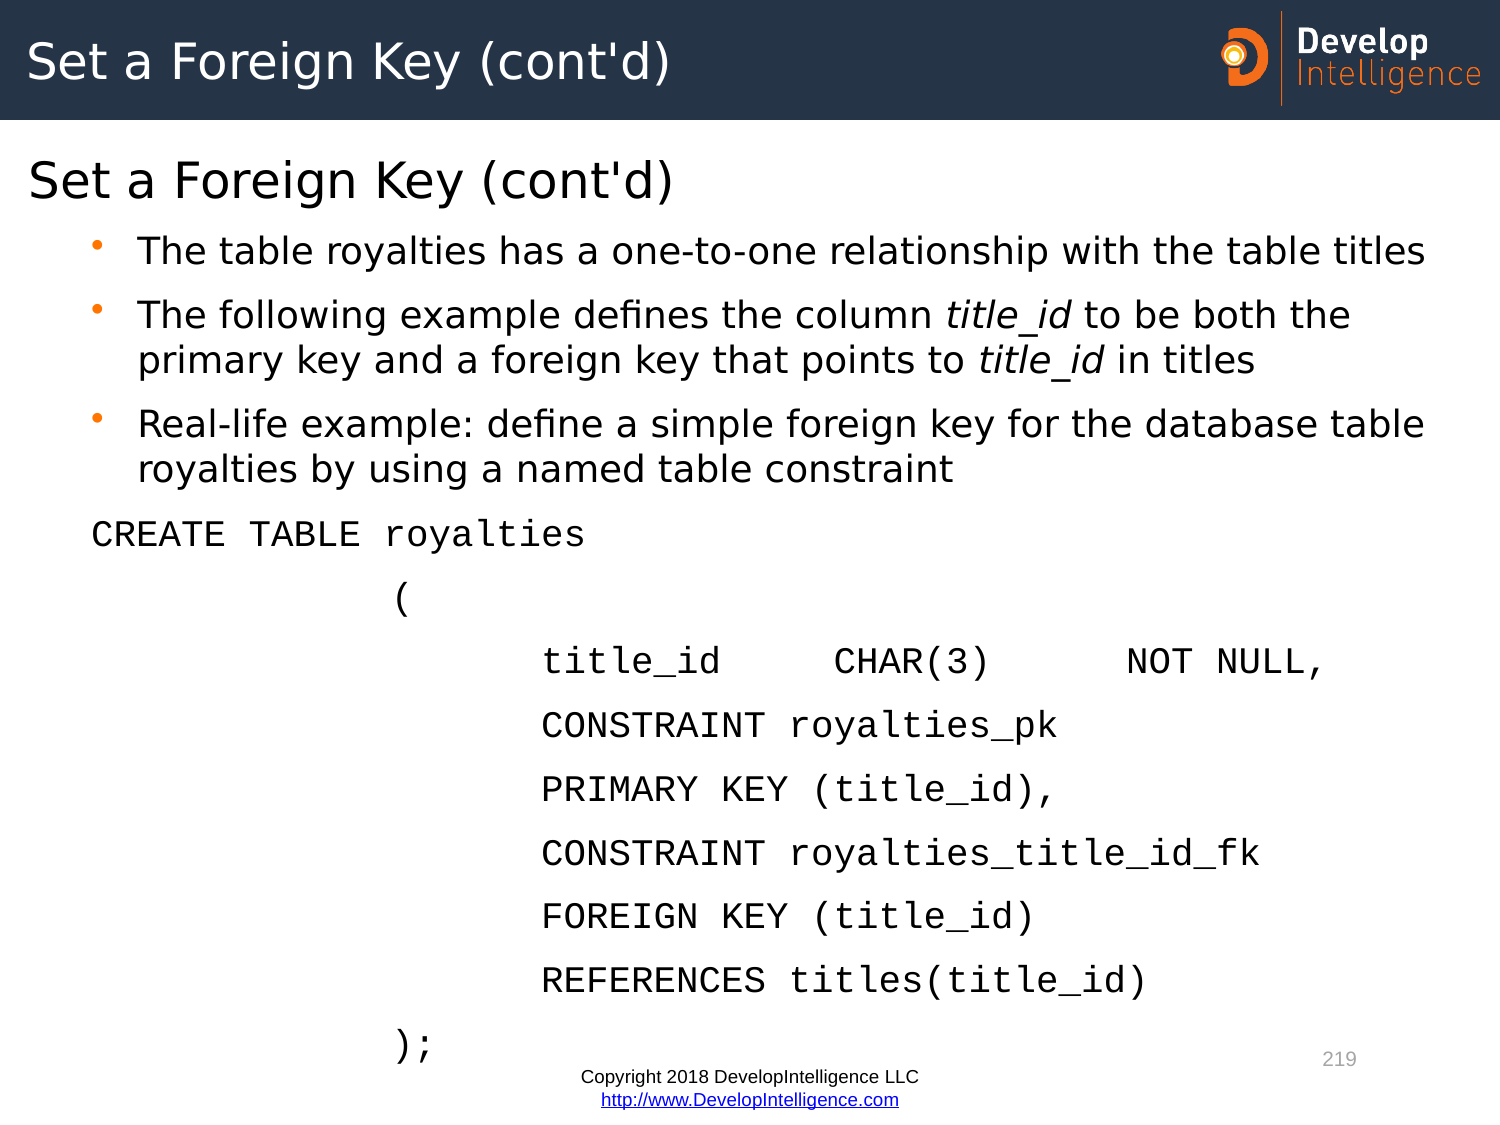

# Set a Foreign Key (cont'd)
Set a Foreign Key (cont'd)
The table royalties has a one-to-one relationship with the table titles
The following example defines the column title_id to be both the primary key and a foreign key that points to title_id in titles
Real-life example: define a simple foreign key for the database table royalties by using a named table constraint
CREATE TABLE royalties
		(
			title_id     CHAR(3)      NOT NULL,
			CONSTRAINT royalties_pk
			PRIMARY KEY (title_id),
			CONSTRAINT royalties_title_id_fk
			FOREIGN KEY (title_id)
			REFERENCES titles(title_id)
		);

219